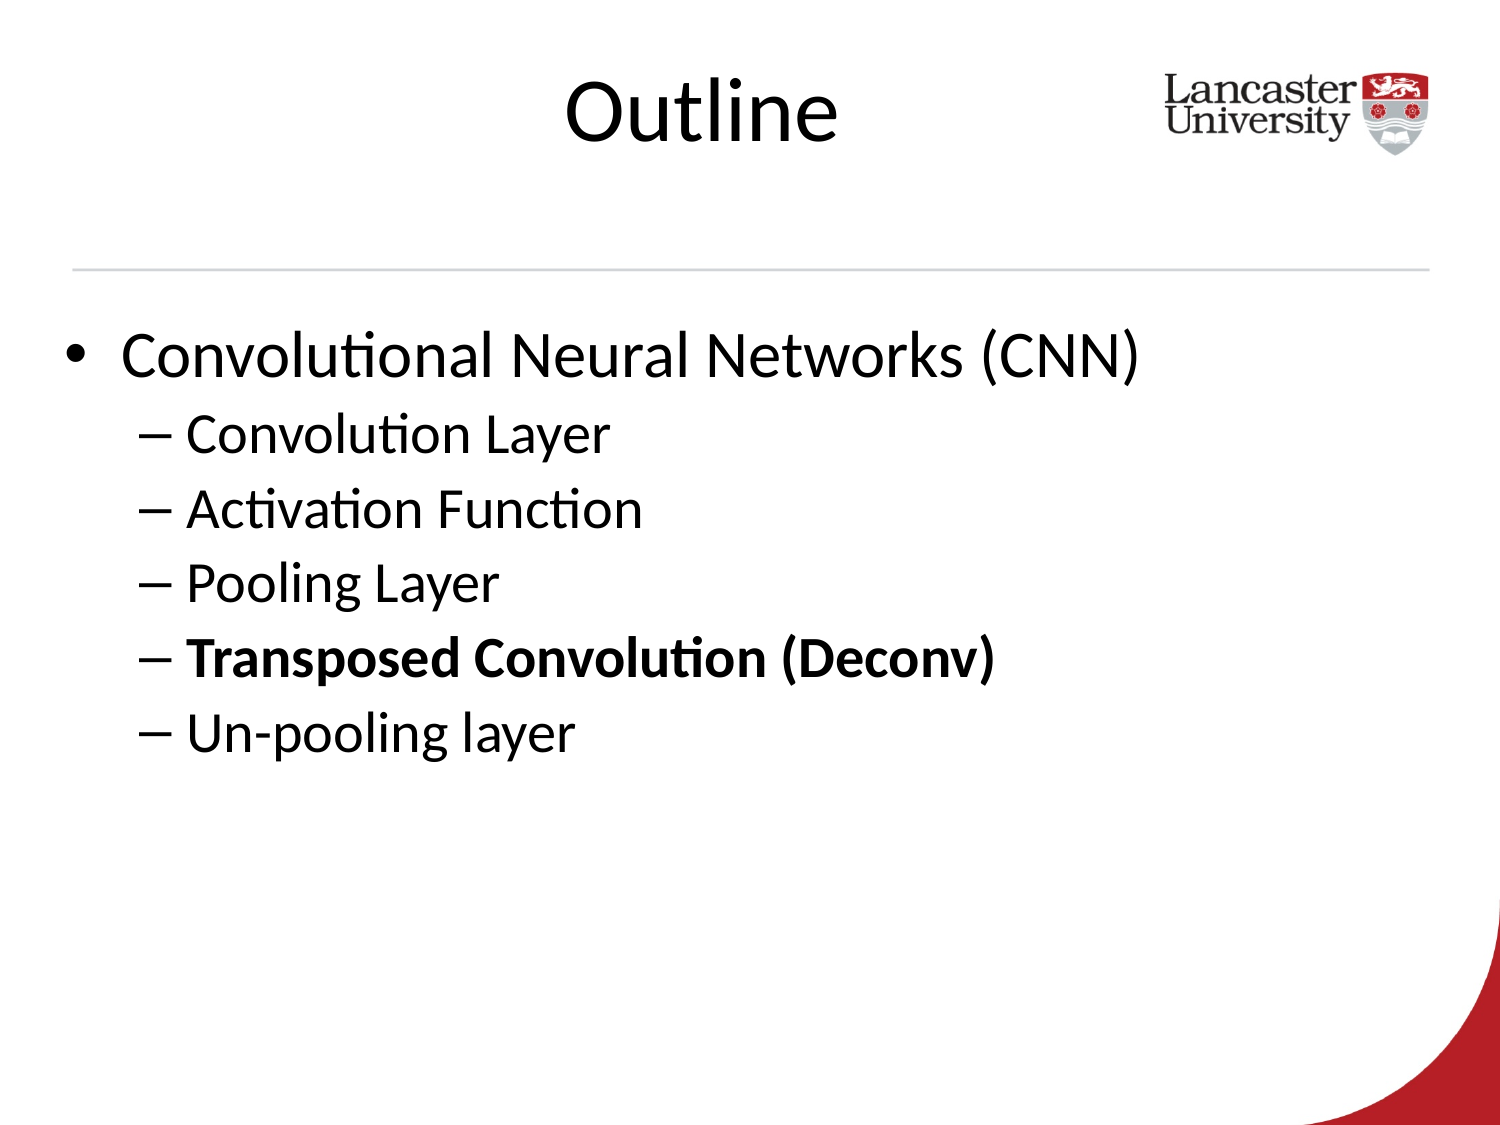

# Outline
Convolutional Neural Networks (CNN)
Convolution Layer
Activation Function
Pooling Layer
Transposed Convolution (Deconv)
Un-pooling layer